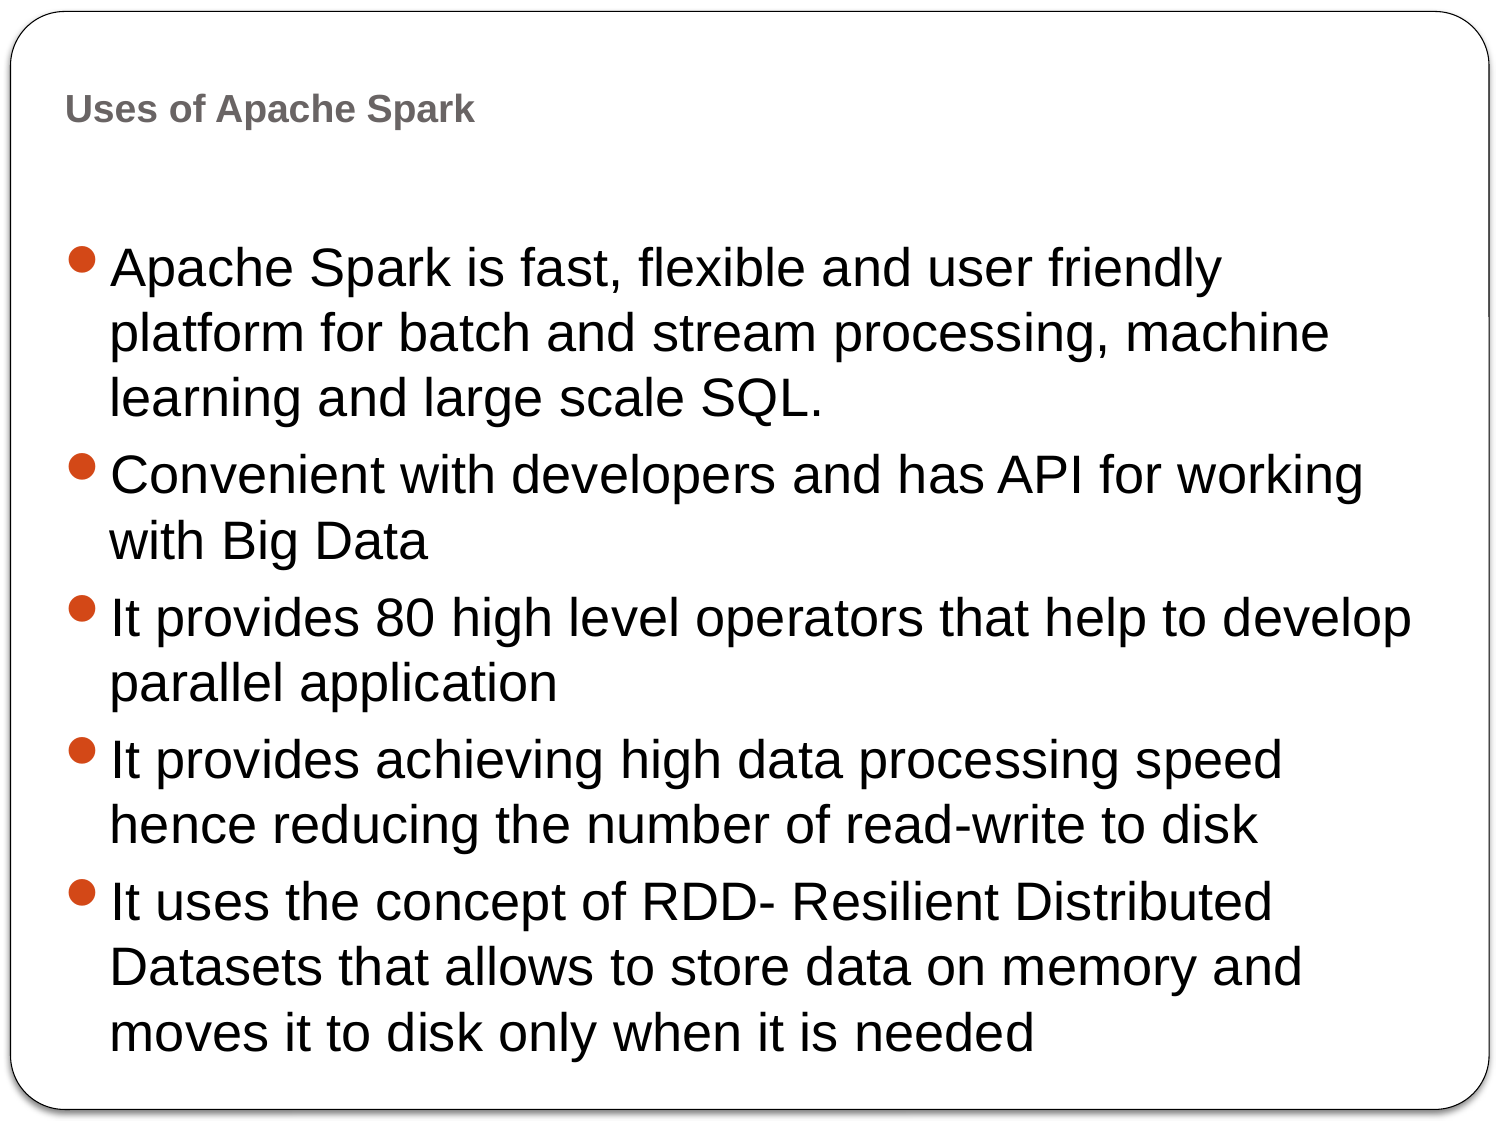

# Uses of Apache Spark
Apache Spark is fast, flexible and user friendly platform for batch and stream processing, machine learning and large scale SQL.
Convenient with developers and has API for working with Big Data
It provides 80 high level operators that help to develop parallel application
It provides achieving high data processing speed hence reducing the number of read-write to disk
It uses the concept of RDD- Resilient Distributed Datasets that allows to store data on memory and moves it to disk only when it is needed